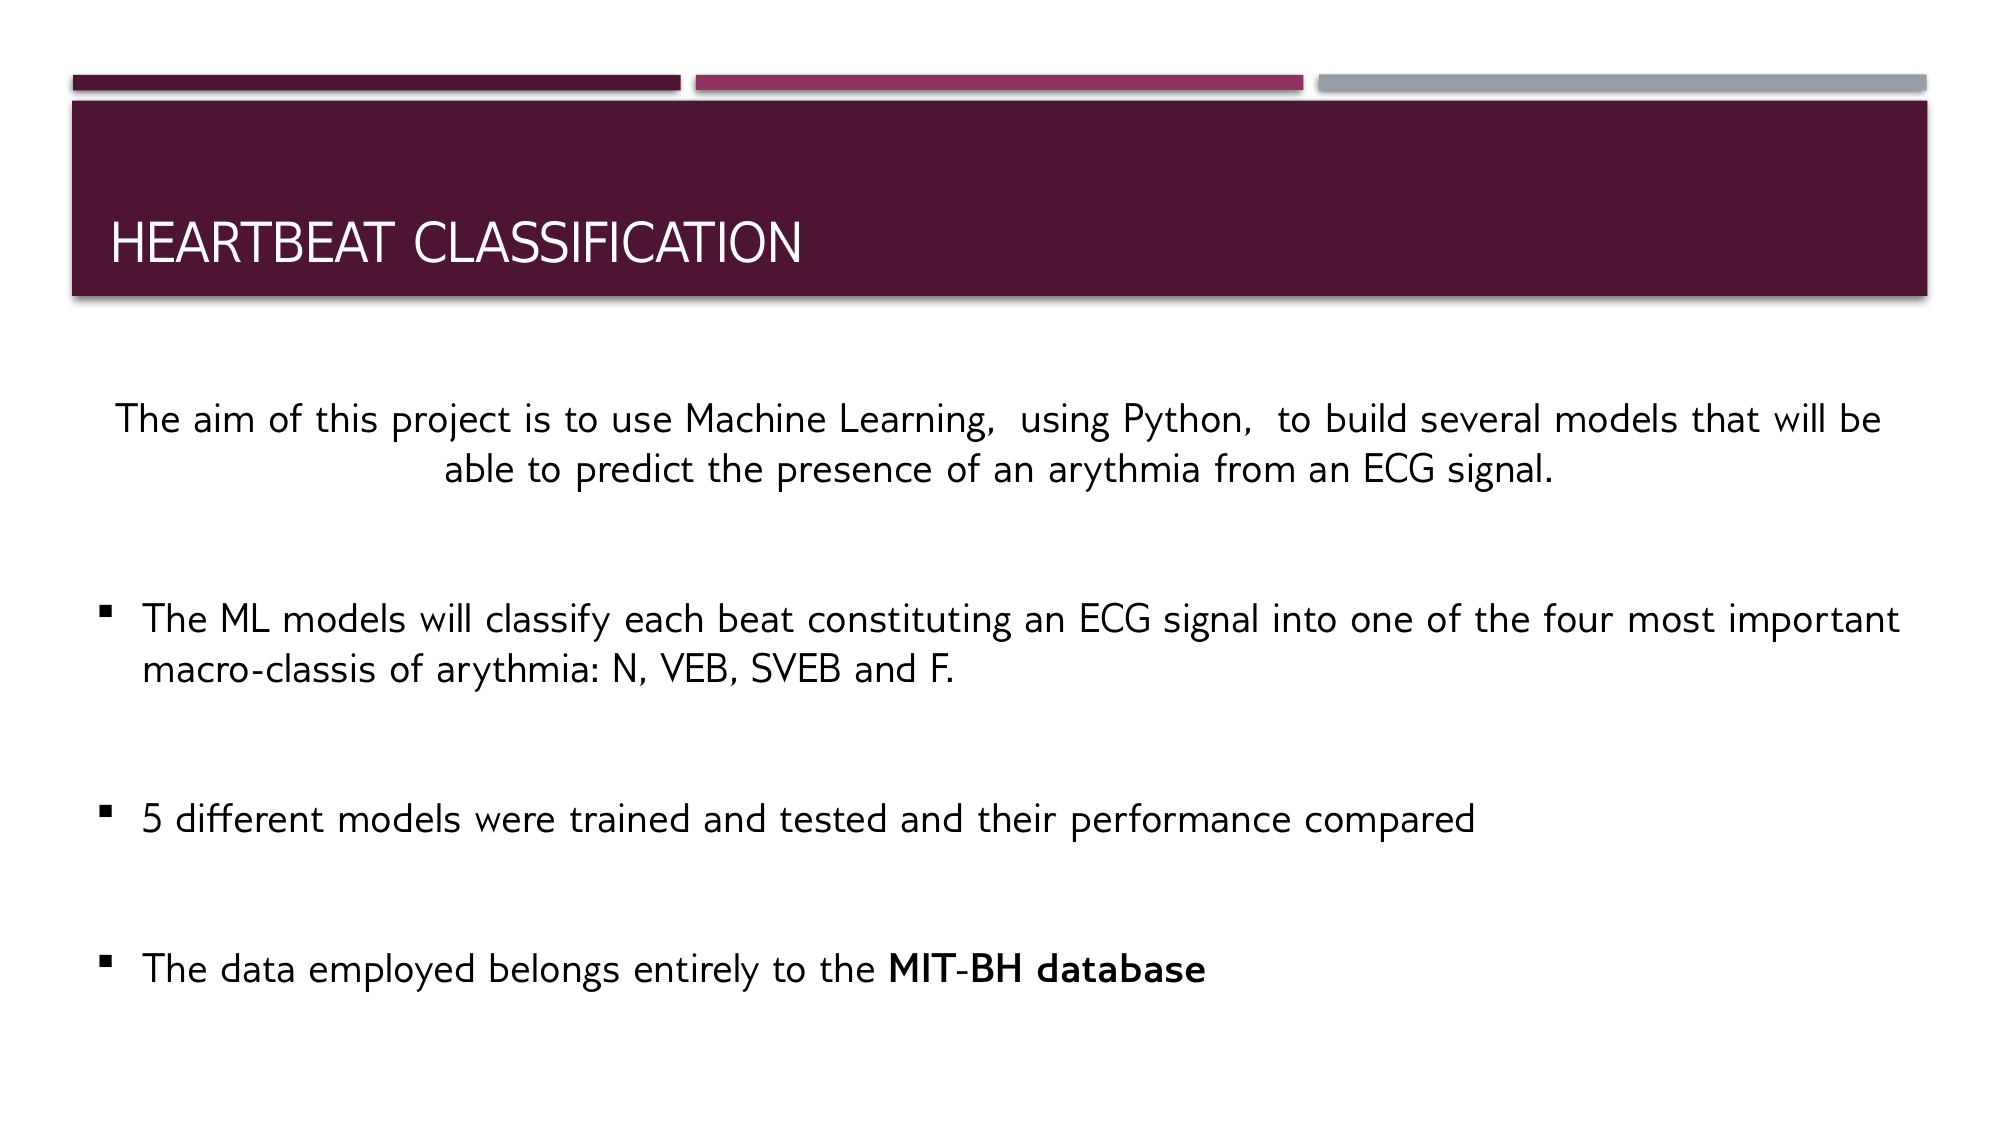

# Heartbeat classification
The aim of this project is to use Machine Learning,  using Python,  to build several models that will be able to predict the presence of an arythmia from an ECG signal.

The ML models will classify each beat constituting an ECG signal into one of the four most important macro-classis of arythmia: N, VEB, SVEB and F.

5 different models were trained and tested and their performance compared

The data employed belongs entirely to the MIT-BH database